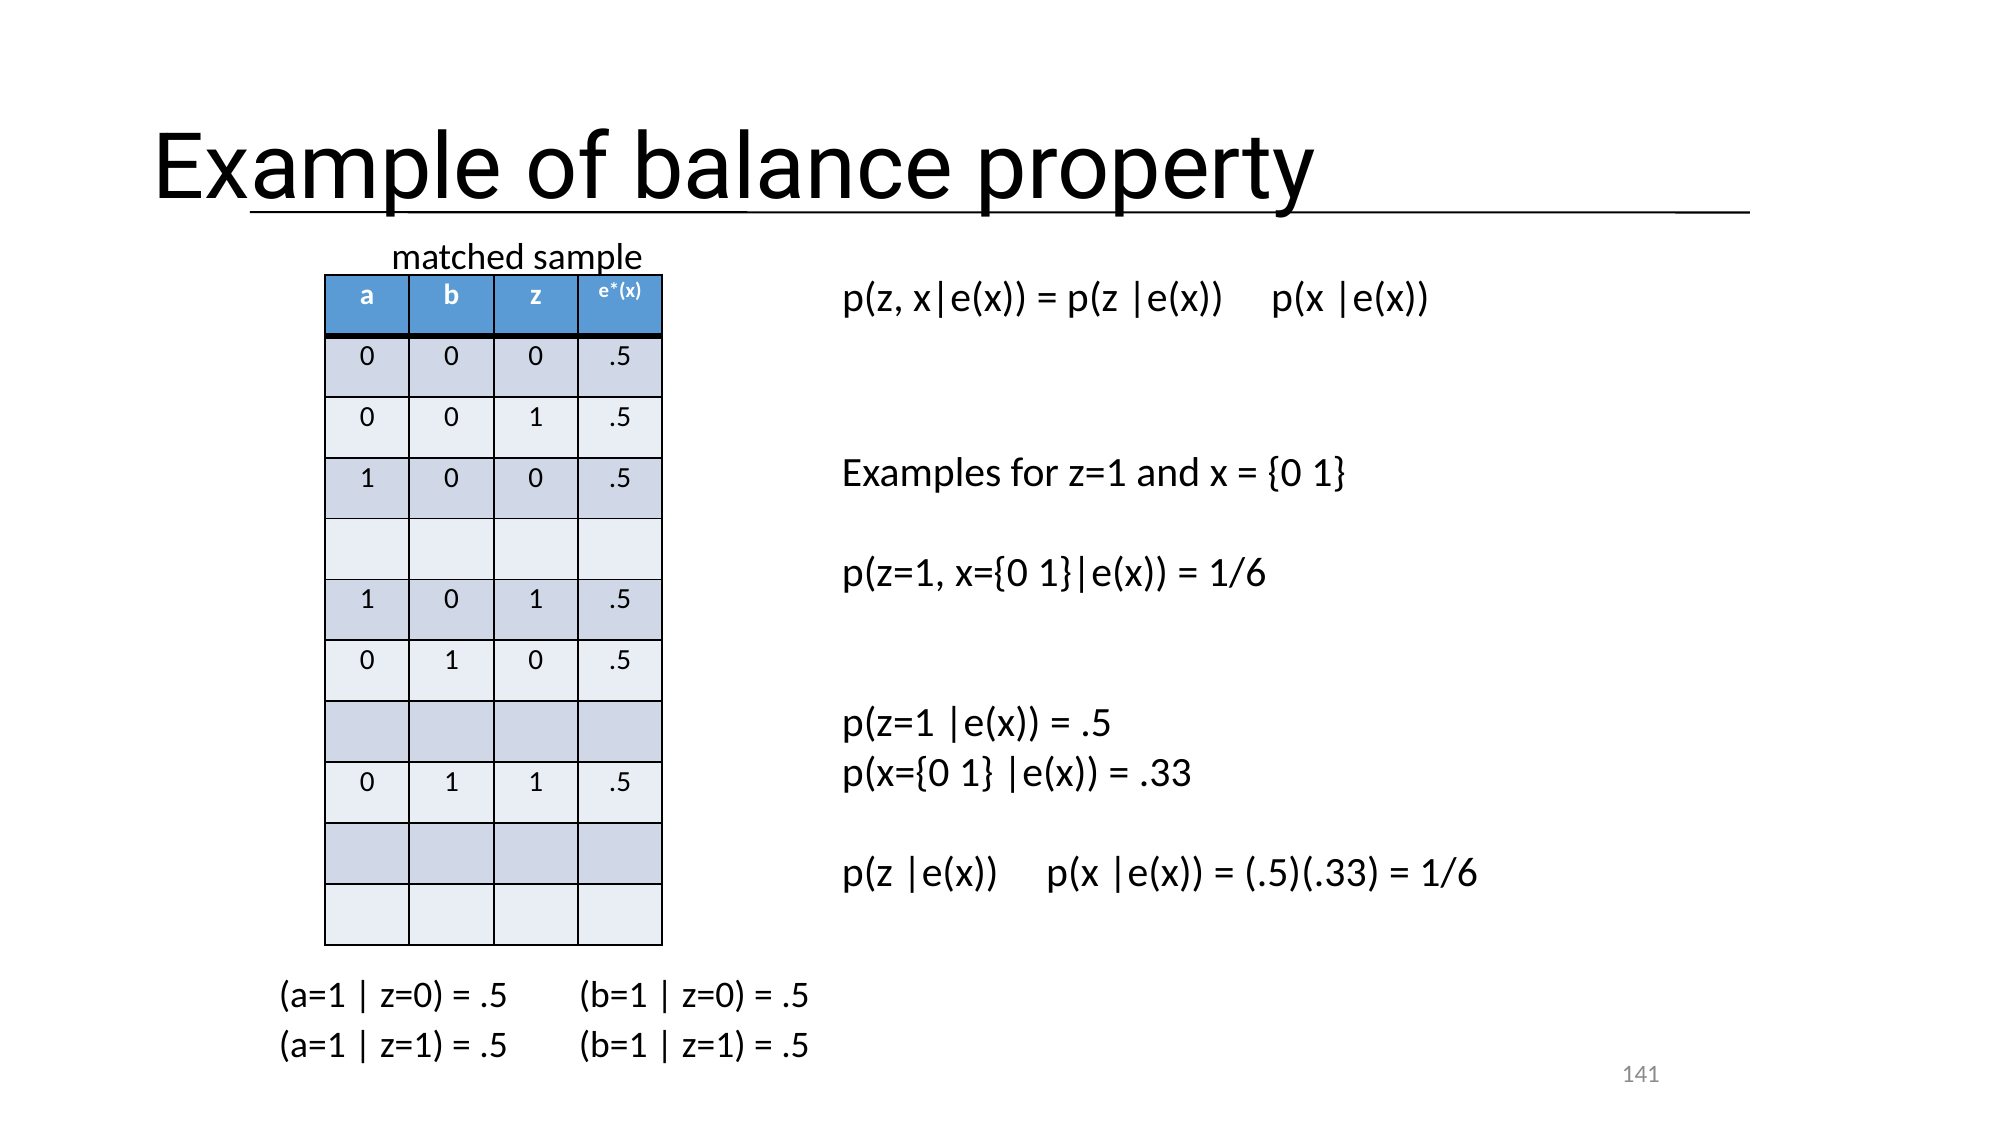

# Example of balance property
matched sample
p(z, x|e(x)) = p(z |e(x))     p(x |e(x))
| a | b | z | e\*(x) |
| --- | --- | --- | --- |
| 0 | 0 | 0 | .5 |
| 0 | 0 | 1 | .5 |
| 1 | 0 | 0 | .5 |
|  |  |  |  |
| 1 | 0 | 1 | .5 |
| 0 | 1 | 0 | .5 |
|  |  |  |  |
| 0 | 1 | 1 | .5 |
|  |  |  |  |
|  |  |  |  |
Examples for z=1 and x = {0 1}

p(z=1, x={0 1}|e(x)) = 1/6

p(z=1 |e(x)) = .5
p(x={0 1} |e(x)) = .33

p(z |e(x))     p(x |e(x)) = (.5)(.33) = 1/6
(a=1 | z=0) = .5
(b=1 | z=0) = .5
(a=1 | z=1) = .5
(b=1 | z=1) = .5
141